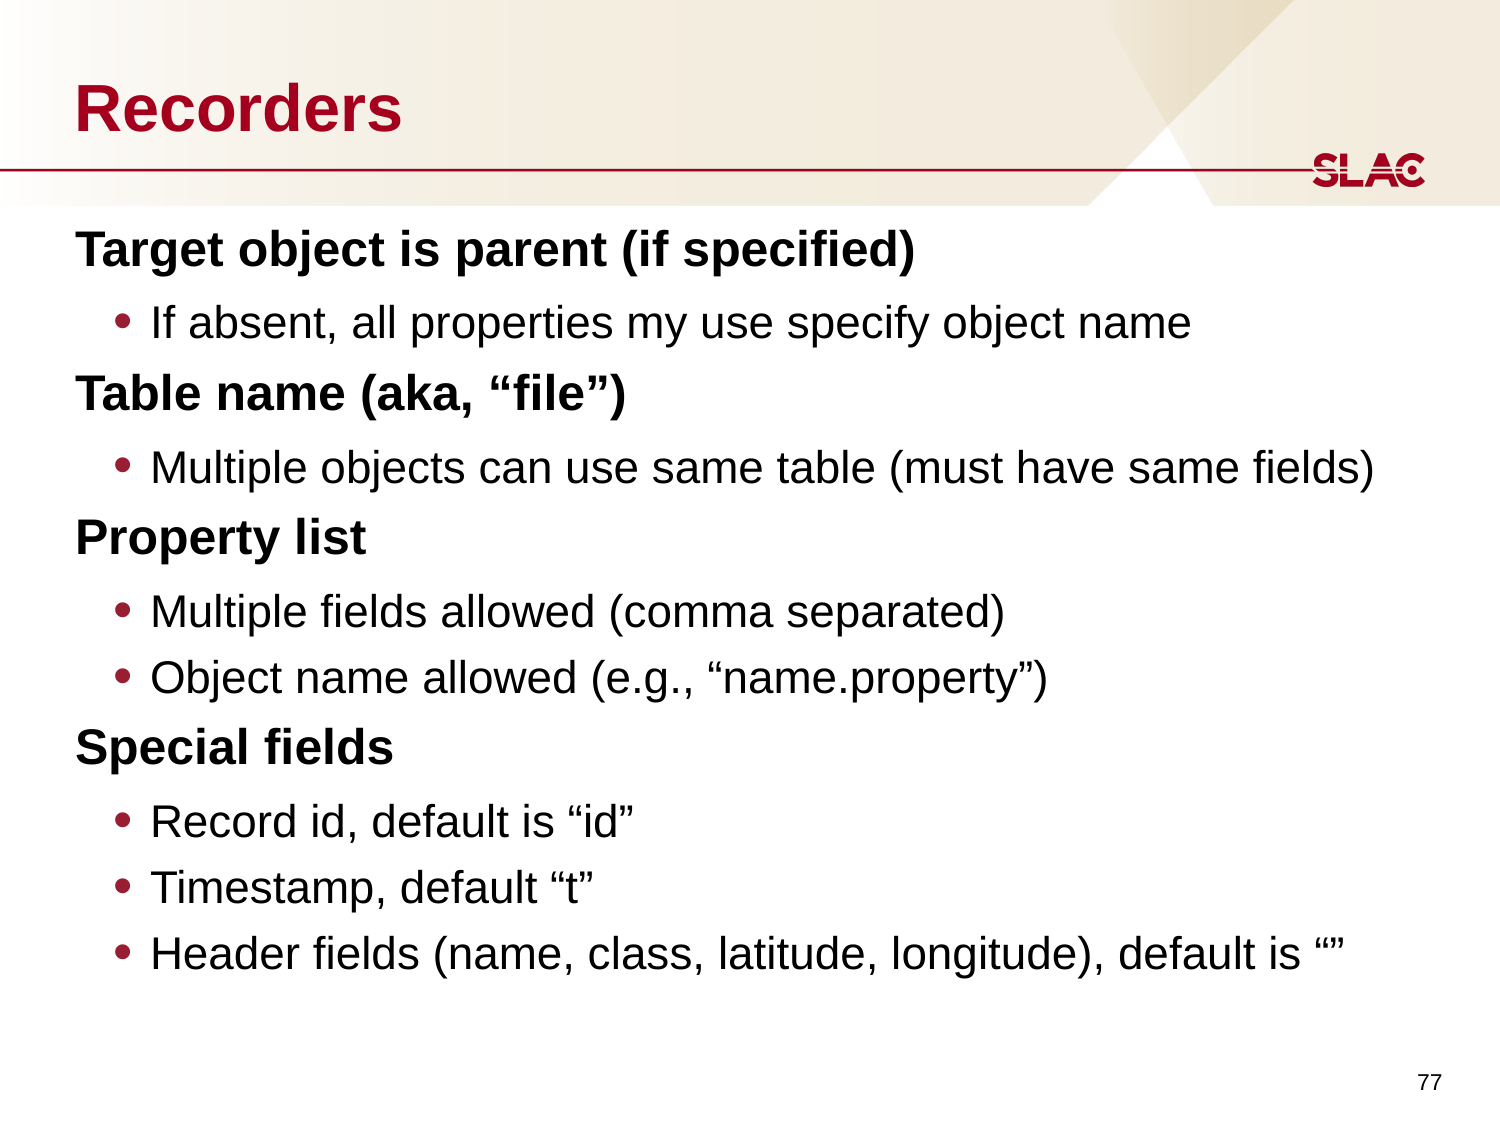

# Recorders
Target object is parent (if specified)
If absent, all properties my use specify object name
Table name (aka, “file”)
Multiple objects can use same table (must have same fields)
Property list
Multiple fields allowed (comma separated)
Object name allowed (e.g., “name.property”)
Special fields
Record id, default is “id”
Timestamp, default “t”
Header fields (name, class, latitude, longitude), default is “”
77